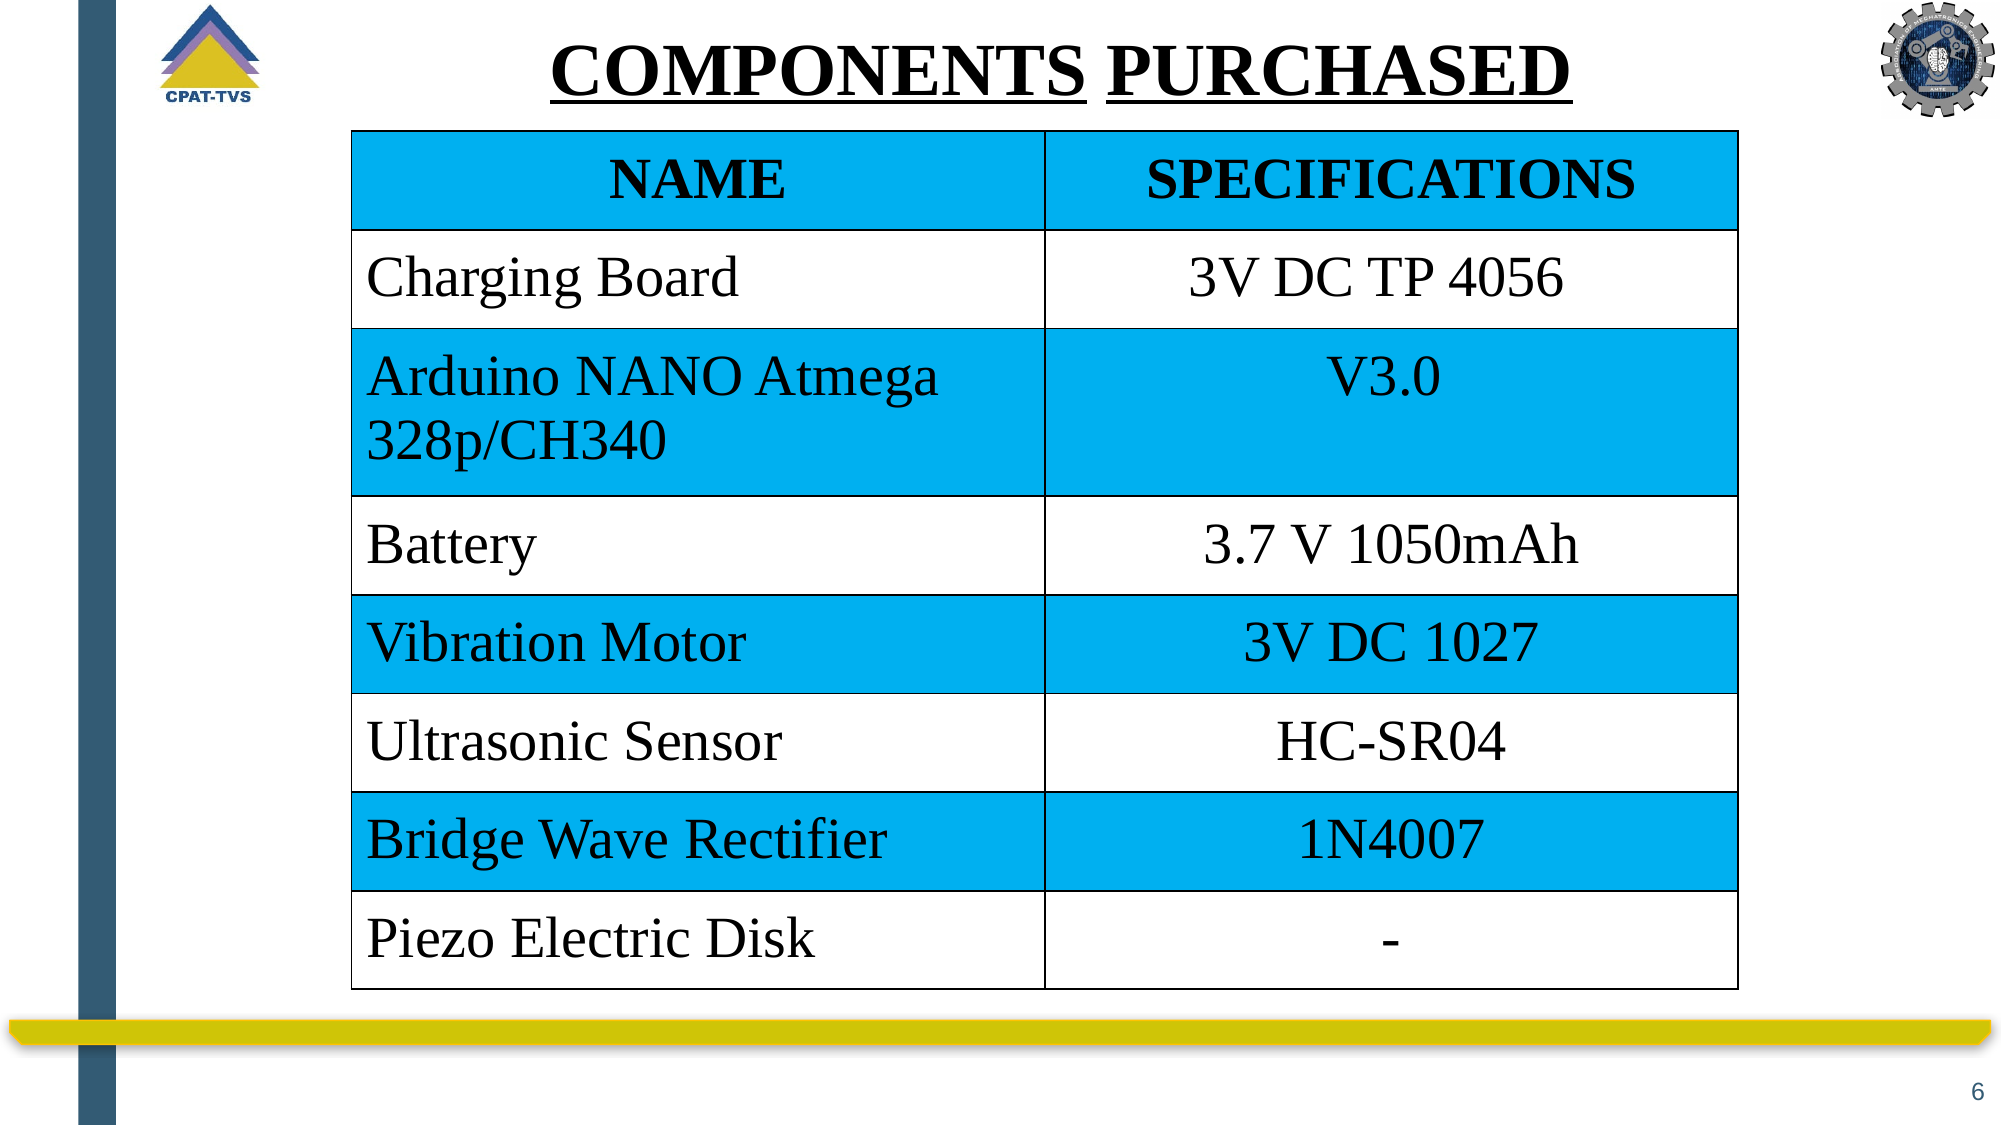

# COMPONENTS PURCHASED
| NAME | SPECIFICATIONS |
| --- | --- |
| Charging Board | 3V DC TP 4056 |
| Arduino NANO Atmega 328p/CH340 | V3.0 |
| Battery | 3.7 V 1050mAh |
| Vibration Motor | 3V DC 1027 |
| Ultrasonic Sensor | HC-SR04 |
| Bridge Wave Rectifier | 1N4007 |
| Piezo Electric Disk | - |
6